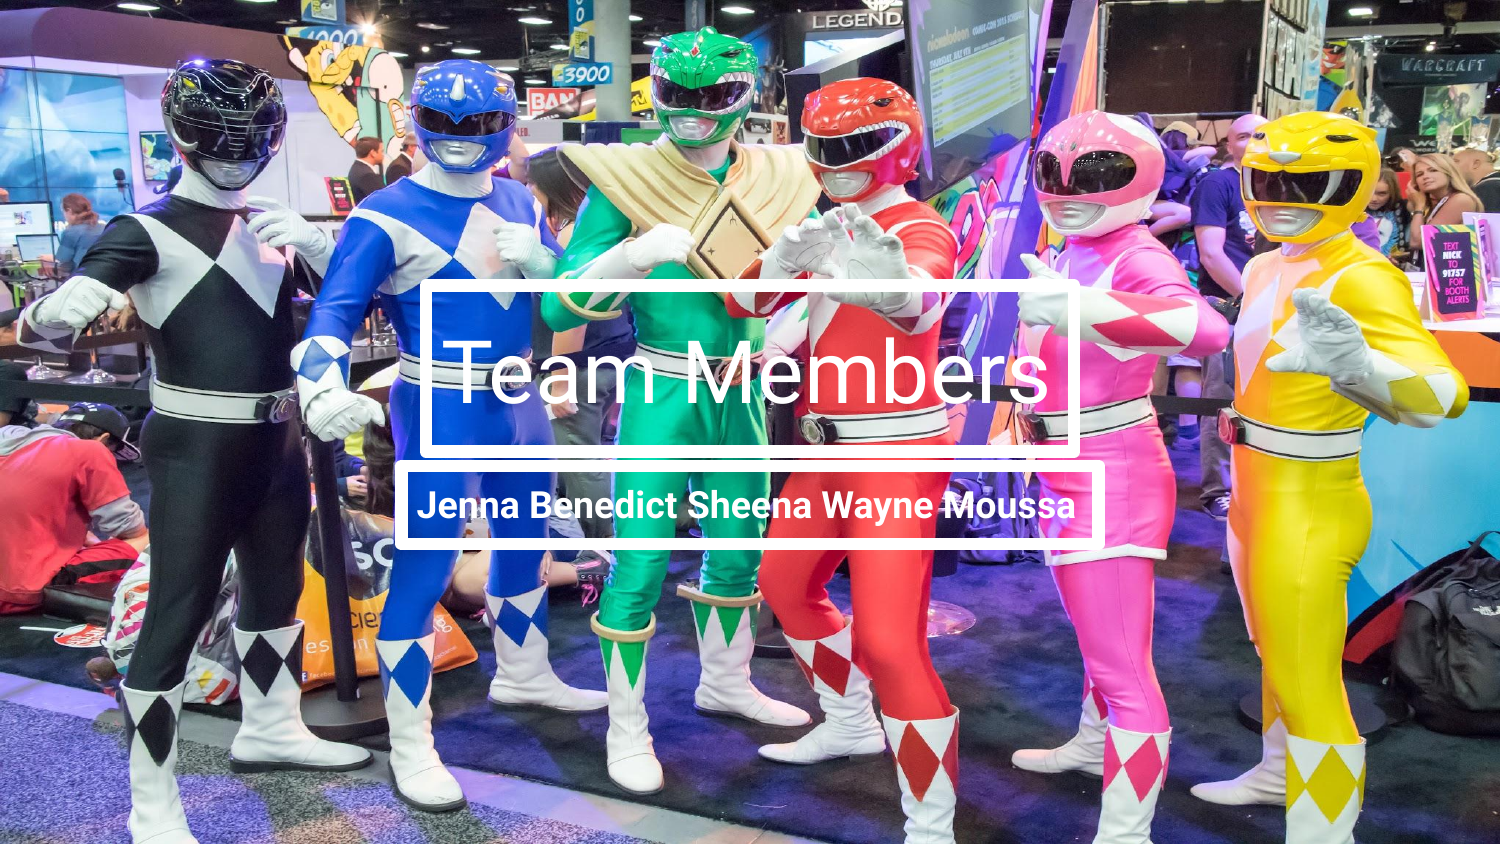

# Team Members

Jenna Benedict Sheena Wayne Moussa